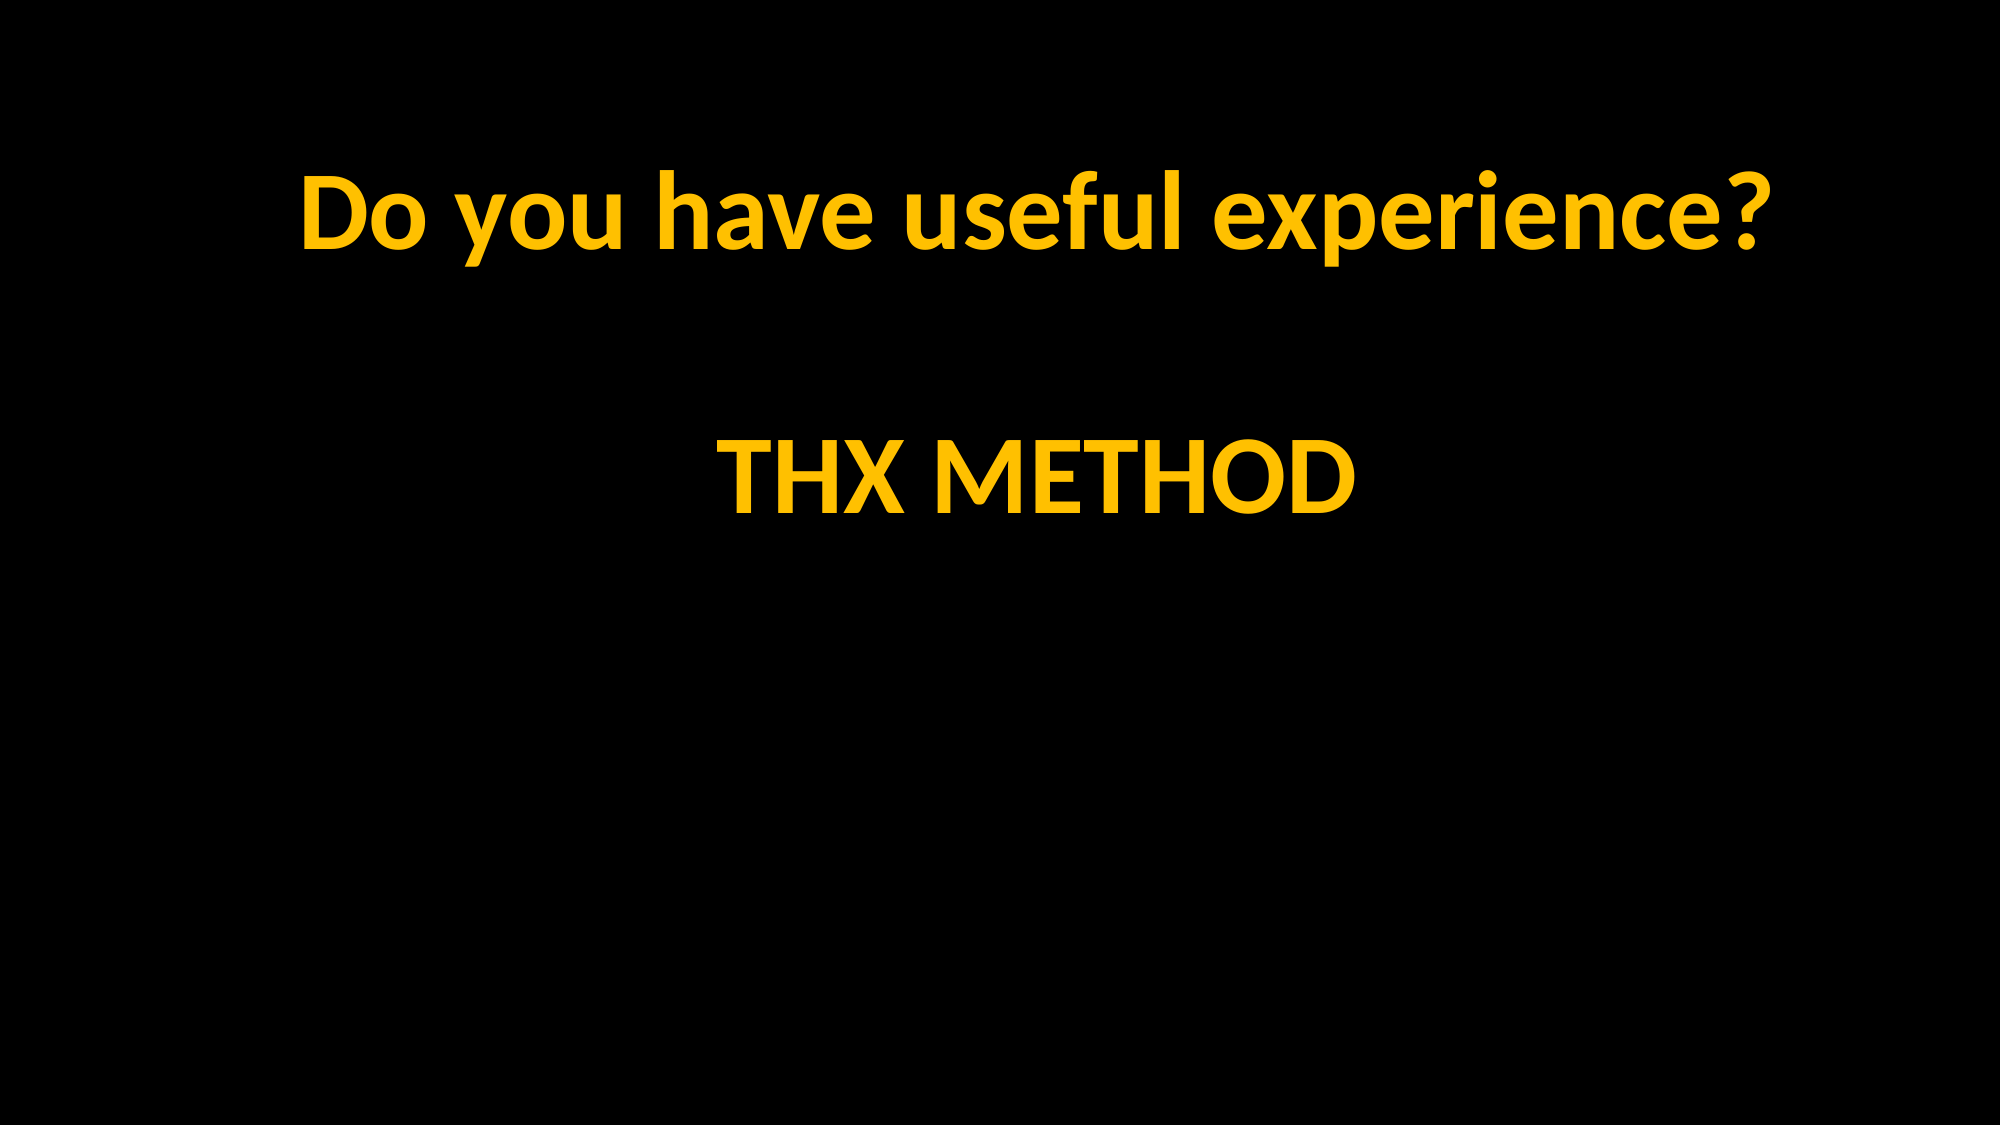

Do you have useful experience?

THX METHOD